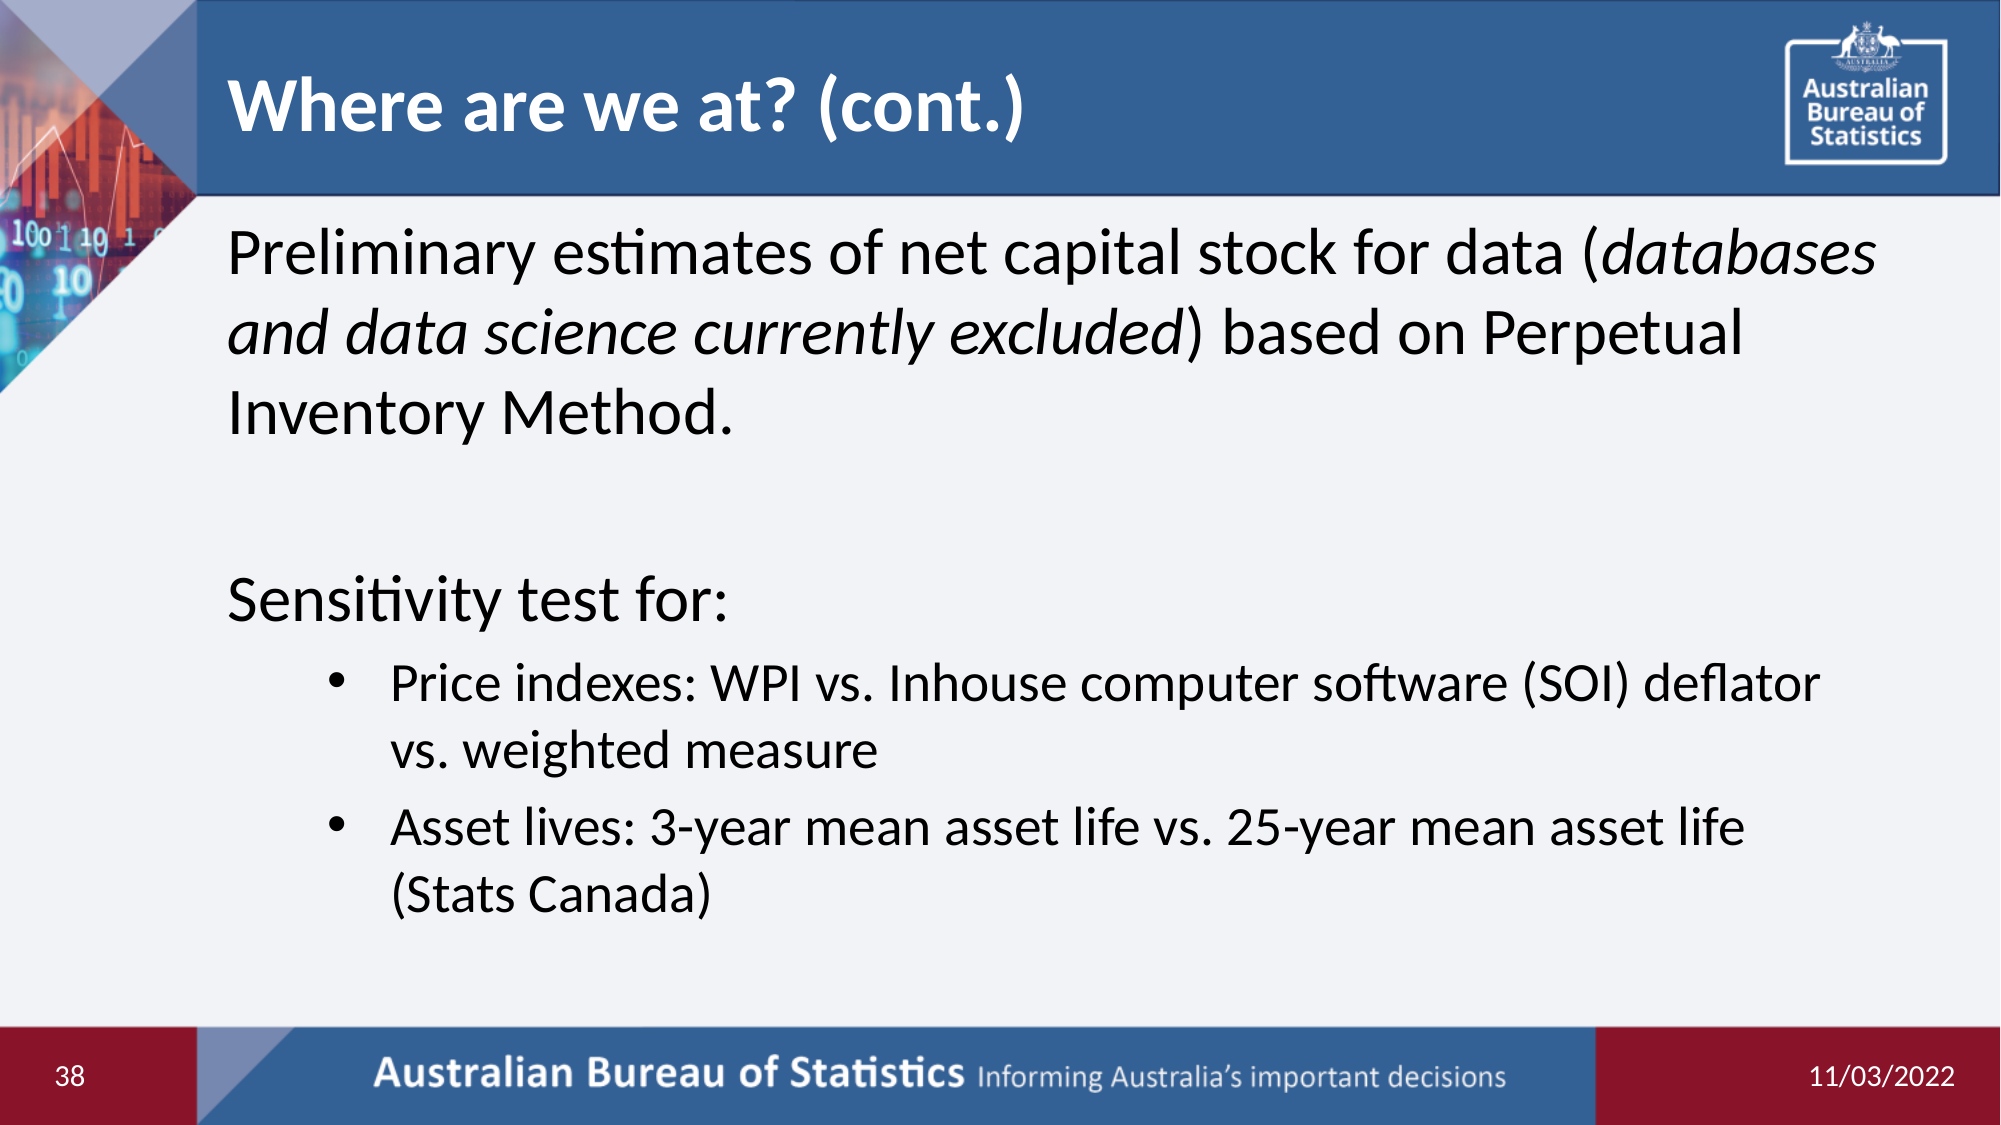

# Where are we at? (cont.)
Preliminary estimates of net capital stock for data (databases and data science currently excluded) based on Perpetual Inventory Method.

Sensitivity test for:
Price indexes: WPI vs. Inhouse computer software (SOI) deflator vs. weighted measure
Asset lives: 3-year mean asset life vs. 25-year mean asset life (Stats Canada)

38
11/03/2022